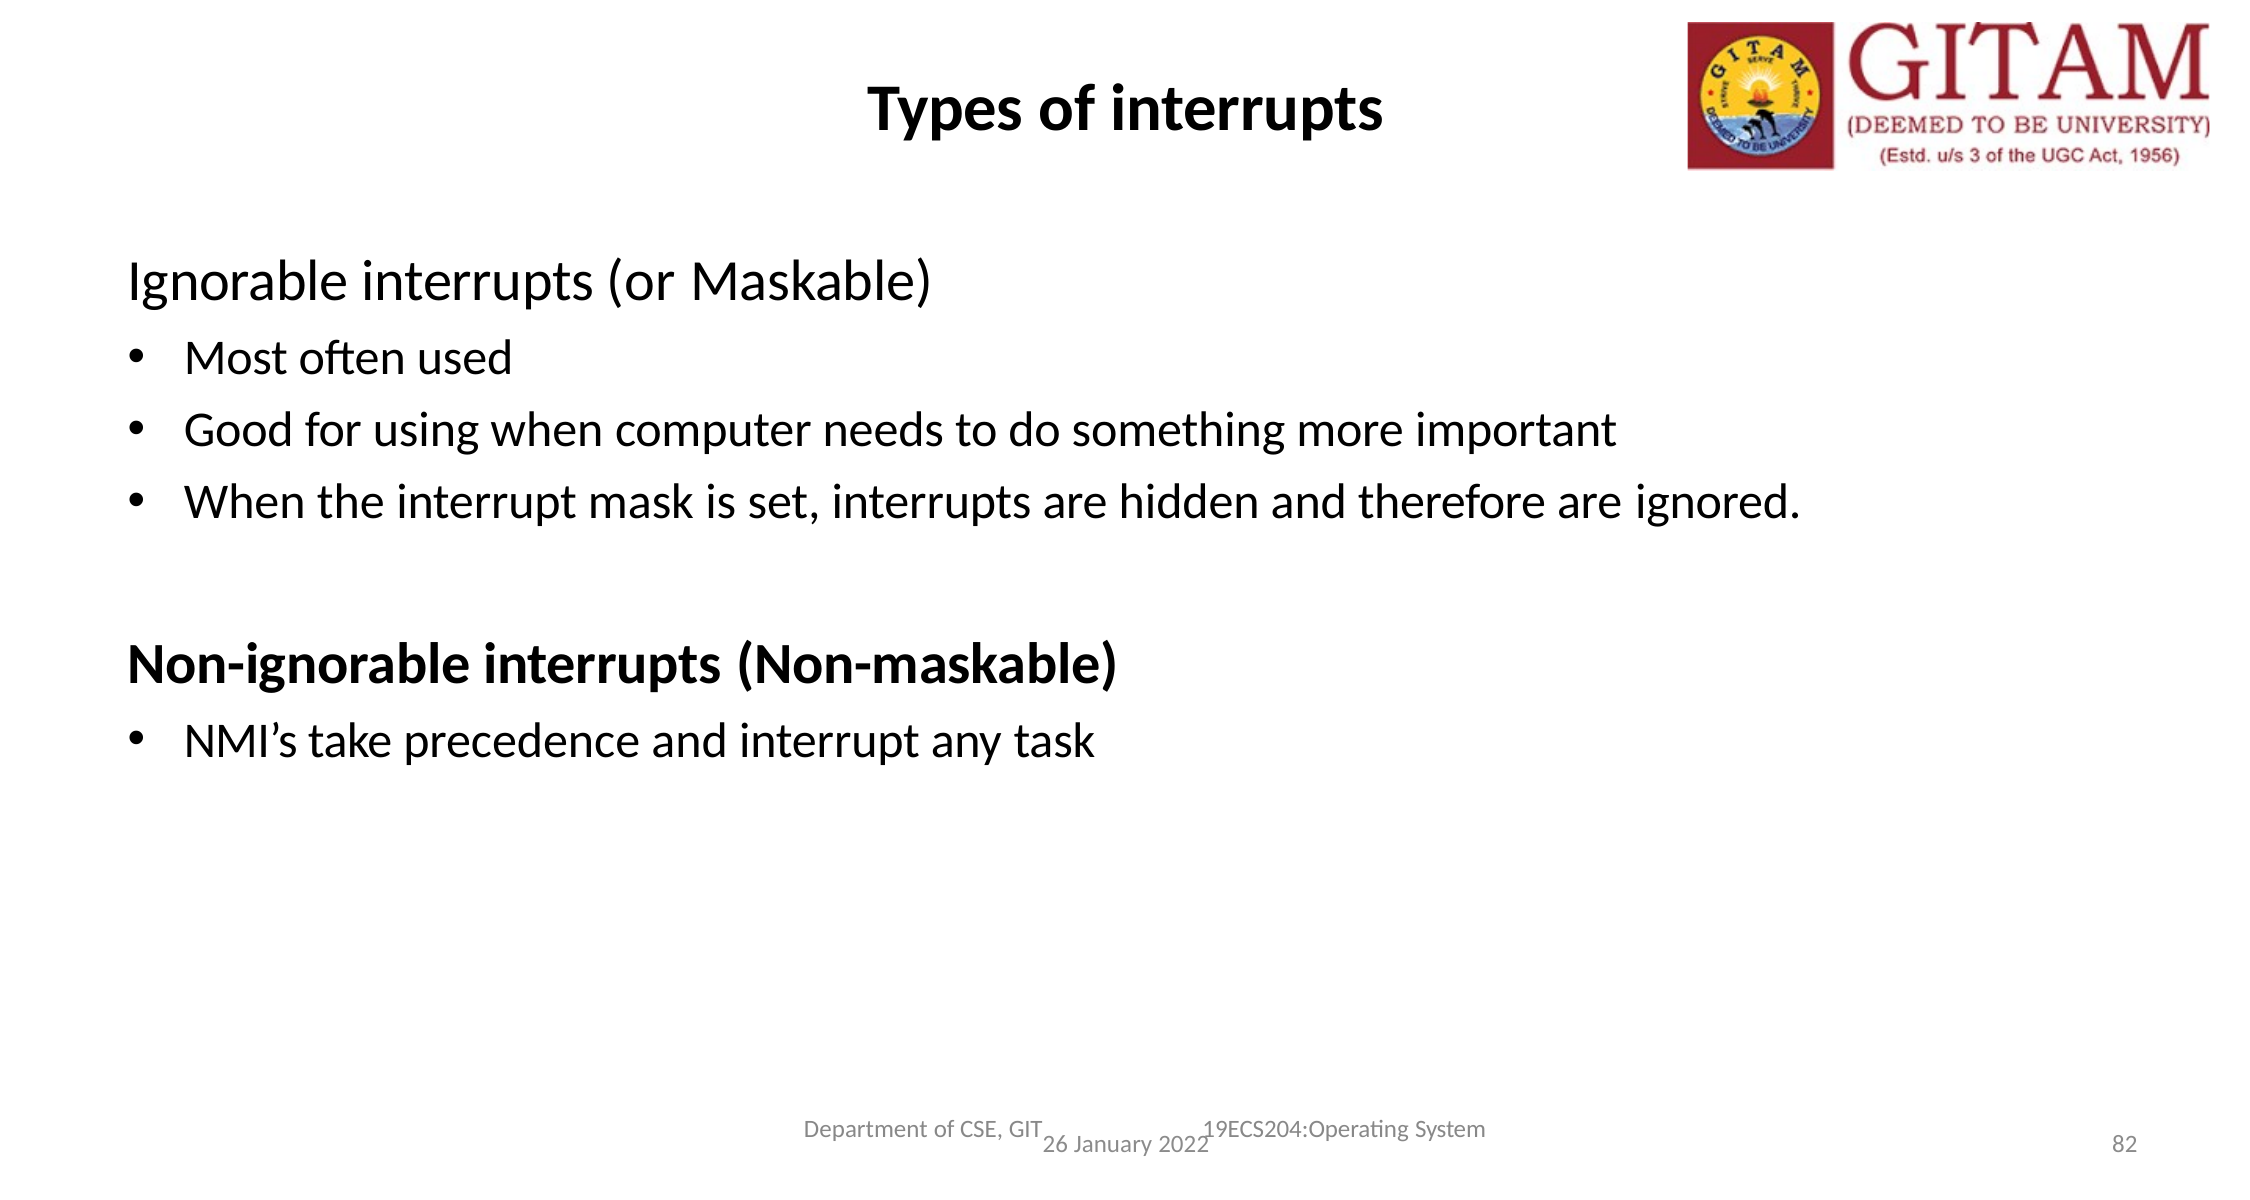

26 January 2022
82

# Types of interrupts
Ignorable interrupts (or Maskable)
Most often used
Good for using when computer needs to do something more important
When the interrupt mask is set, interrupts are hidden and therefore are ignored.

Non-ignorable interrupts (Non-maskable)
NMI’s take precedence and interrupt any task
Department of CSE, GIT
19ECS204:Operating System